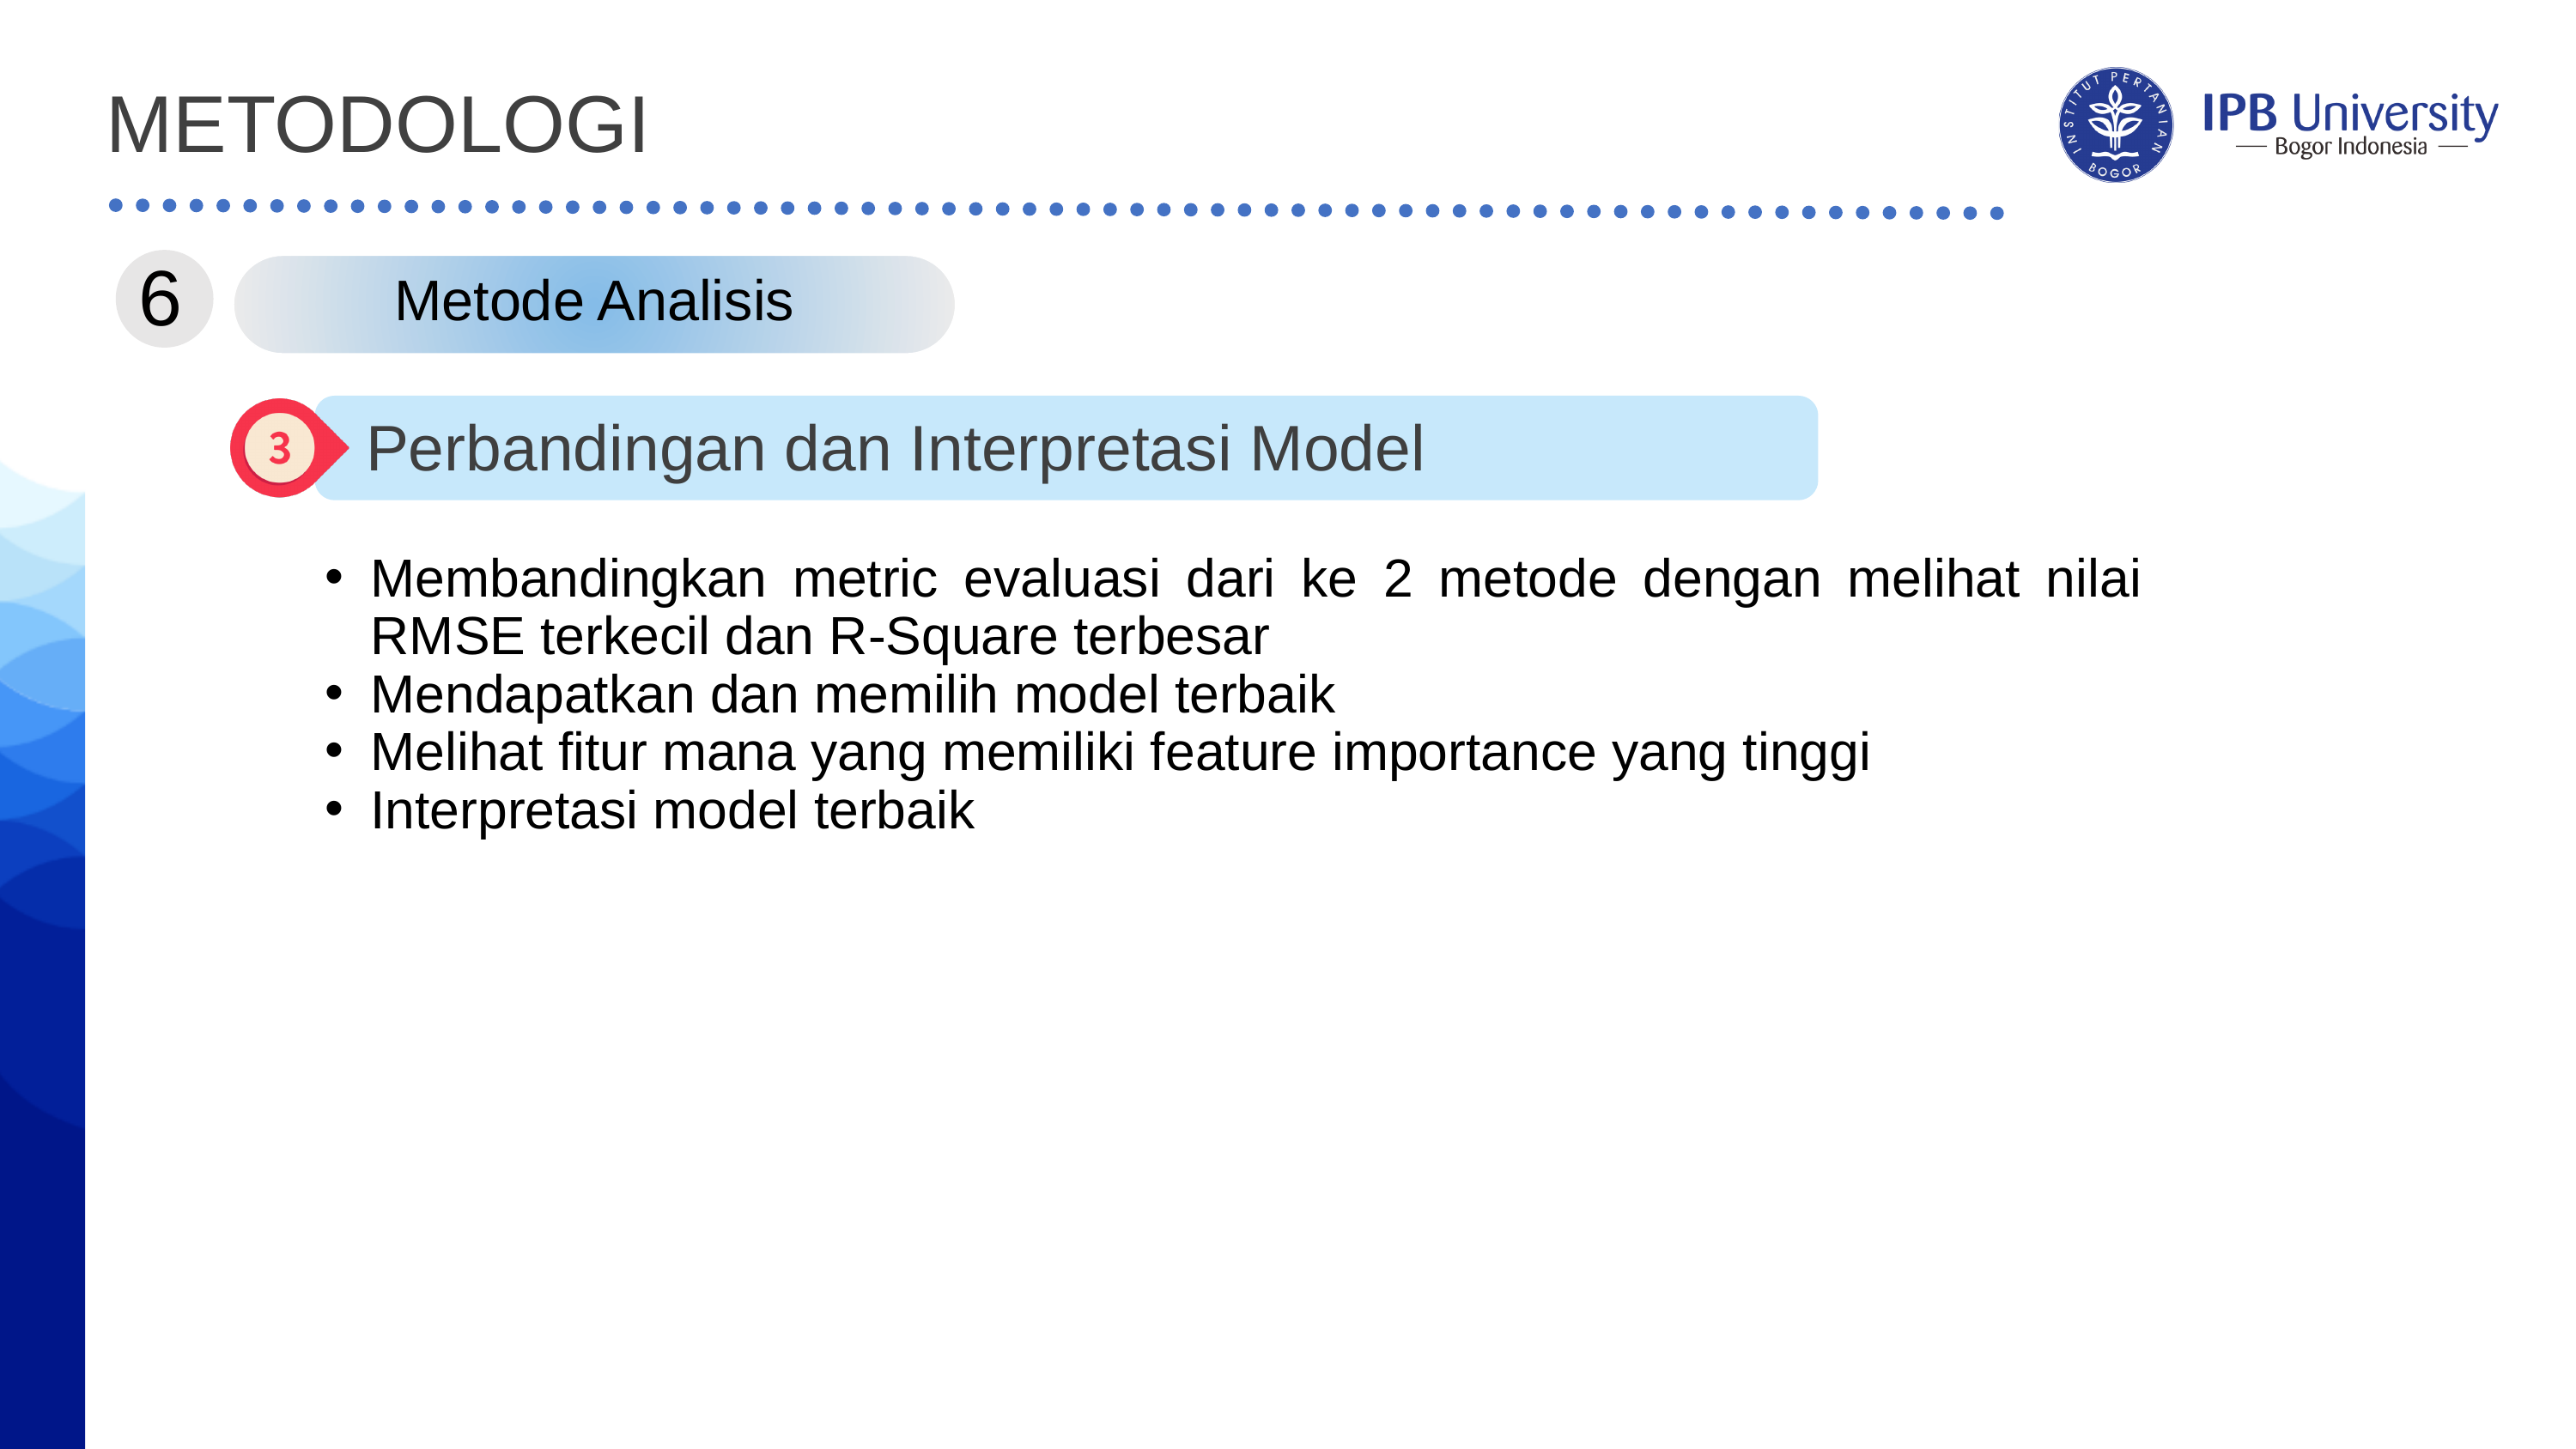

METODOLOGI

Metode Analisis
6

Perbandingan dan Interpretasi Model

Membandingkan metric evaluasi dari ke 2 metode dengan melihat nilai RMSE terkecil dan R-Square terbesar
Mendapatkan dan memilih model terbaik
Melihat fitur mana yang memiliki feature importance yang tinggi
Interpretasi model terbaik